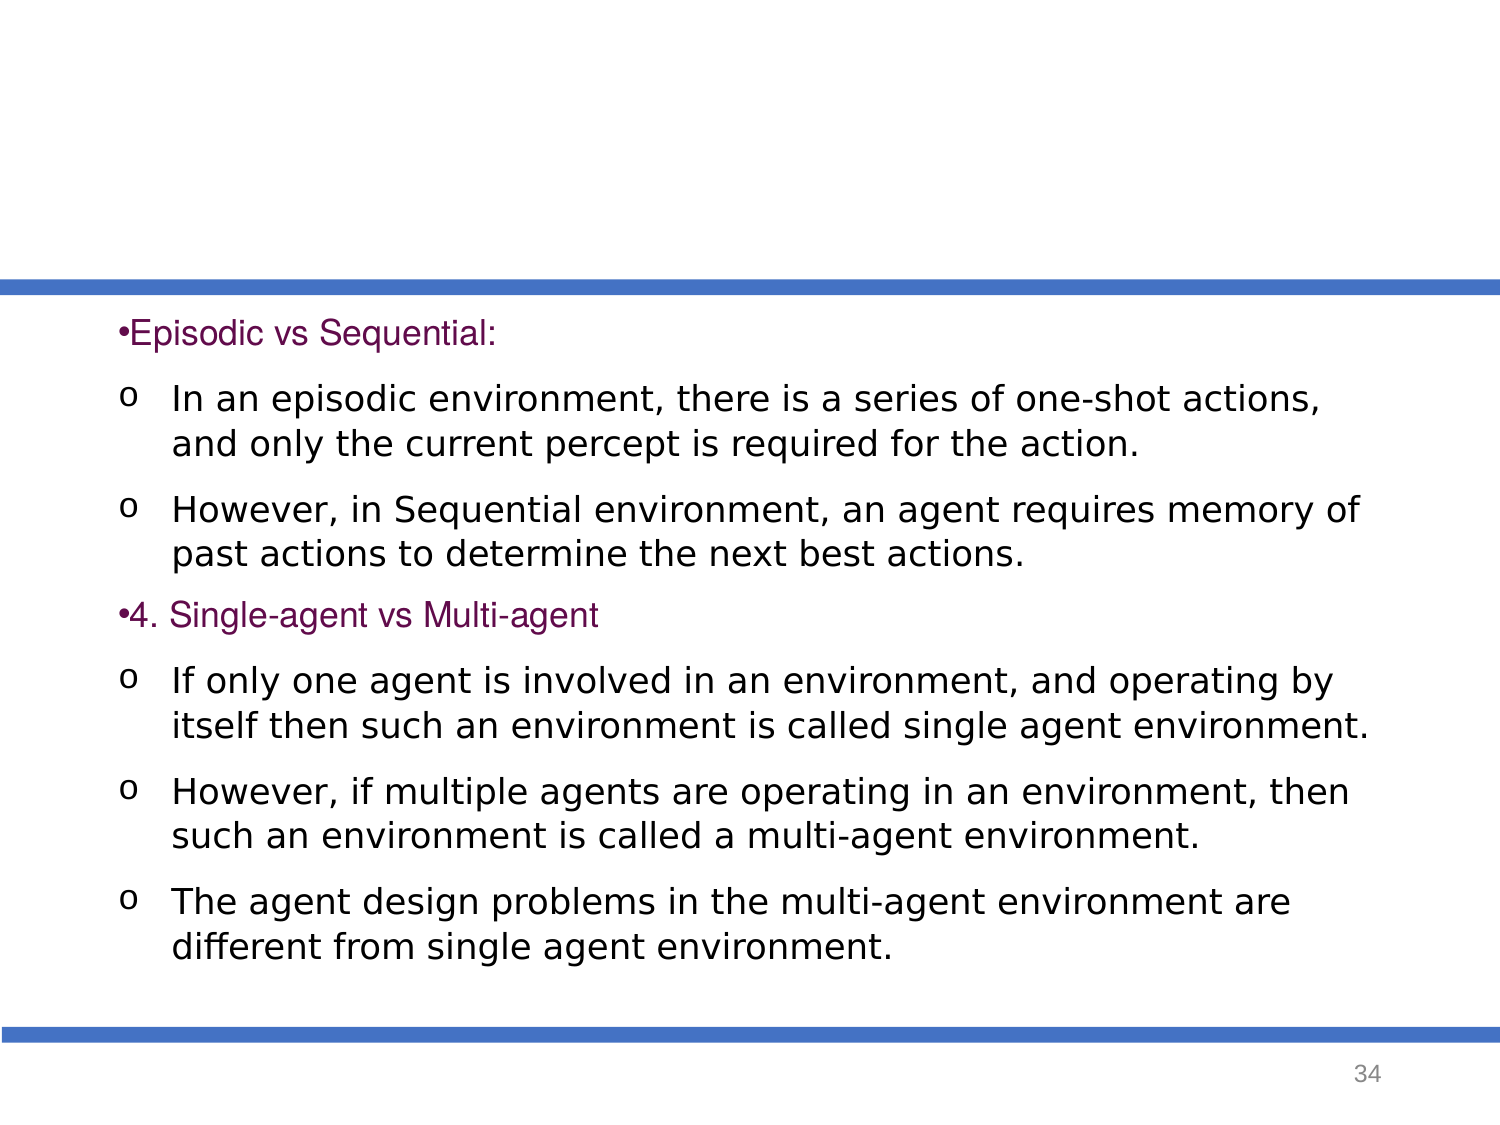

#
Episodic vs Sequential:
In an episodic environment, there is a series of one-shot actions, and only the current percept is required for the action.
However, in Sequential environment, an agent requires memory of past actions to determine the next best actions.
4. Single-agent vs Multi-agent
If only one agent is involved in an environment, and operating by itself then such an environment is called single agent environment.
However, if multiple agents are operating in an environment, then such an environment is called a multi-agent environment.
The agent design problems in the multi-agent environment are different from single agent environment.

34